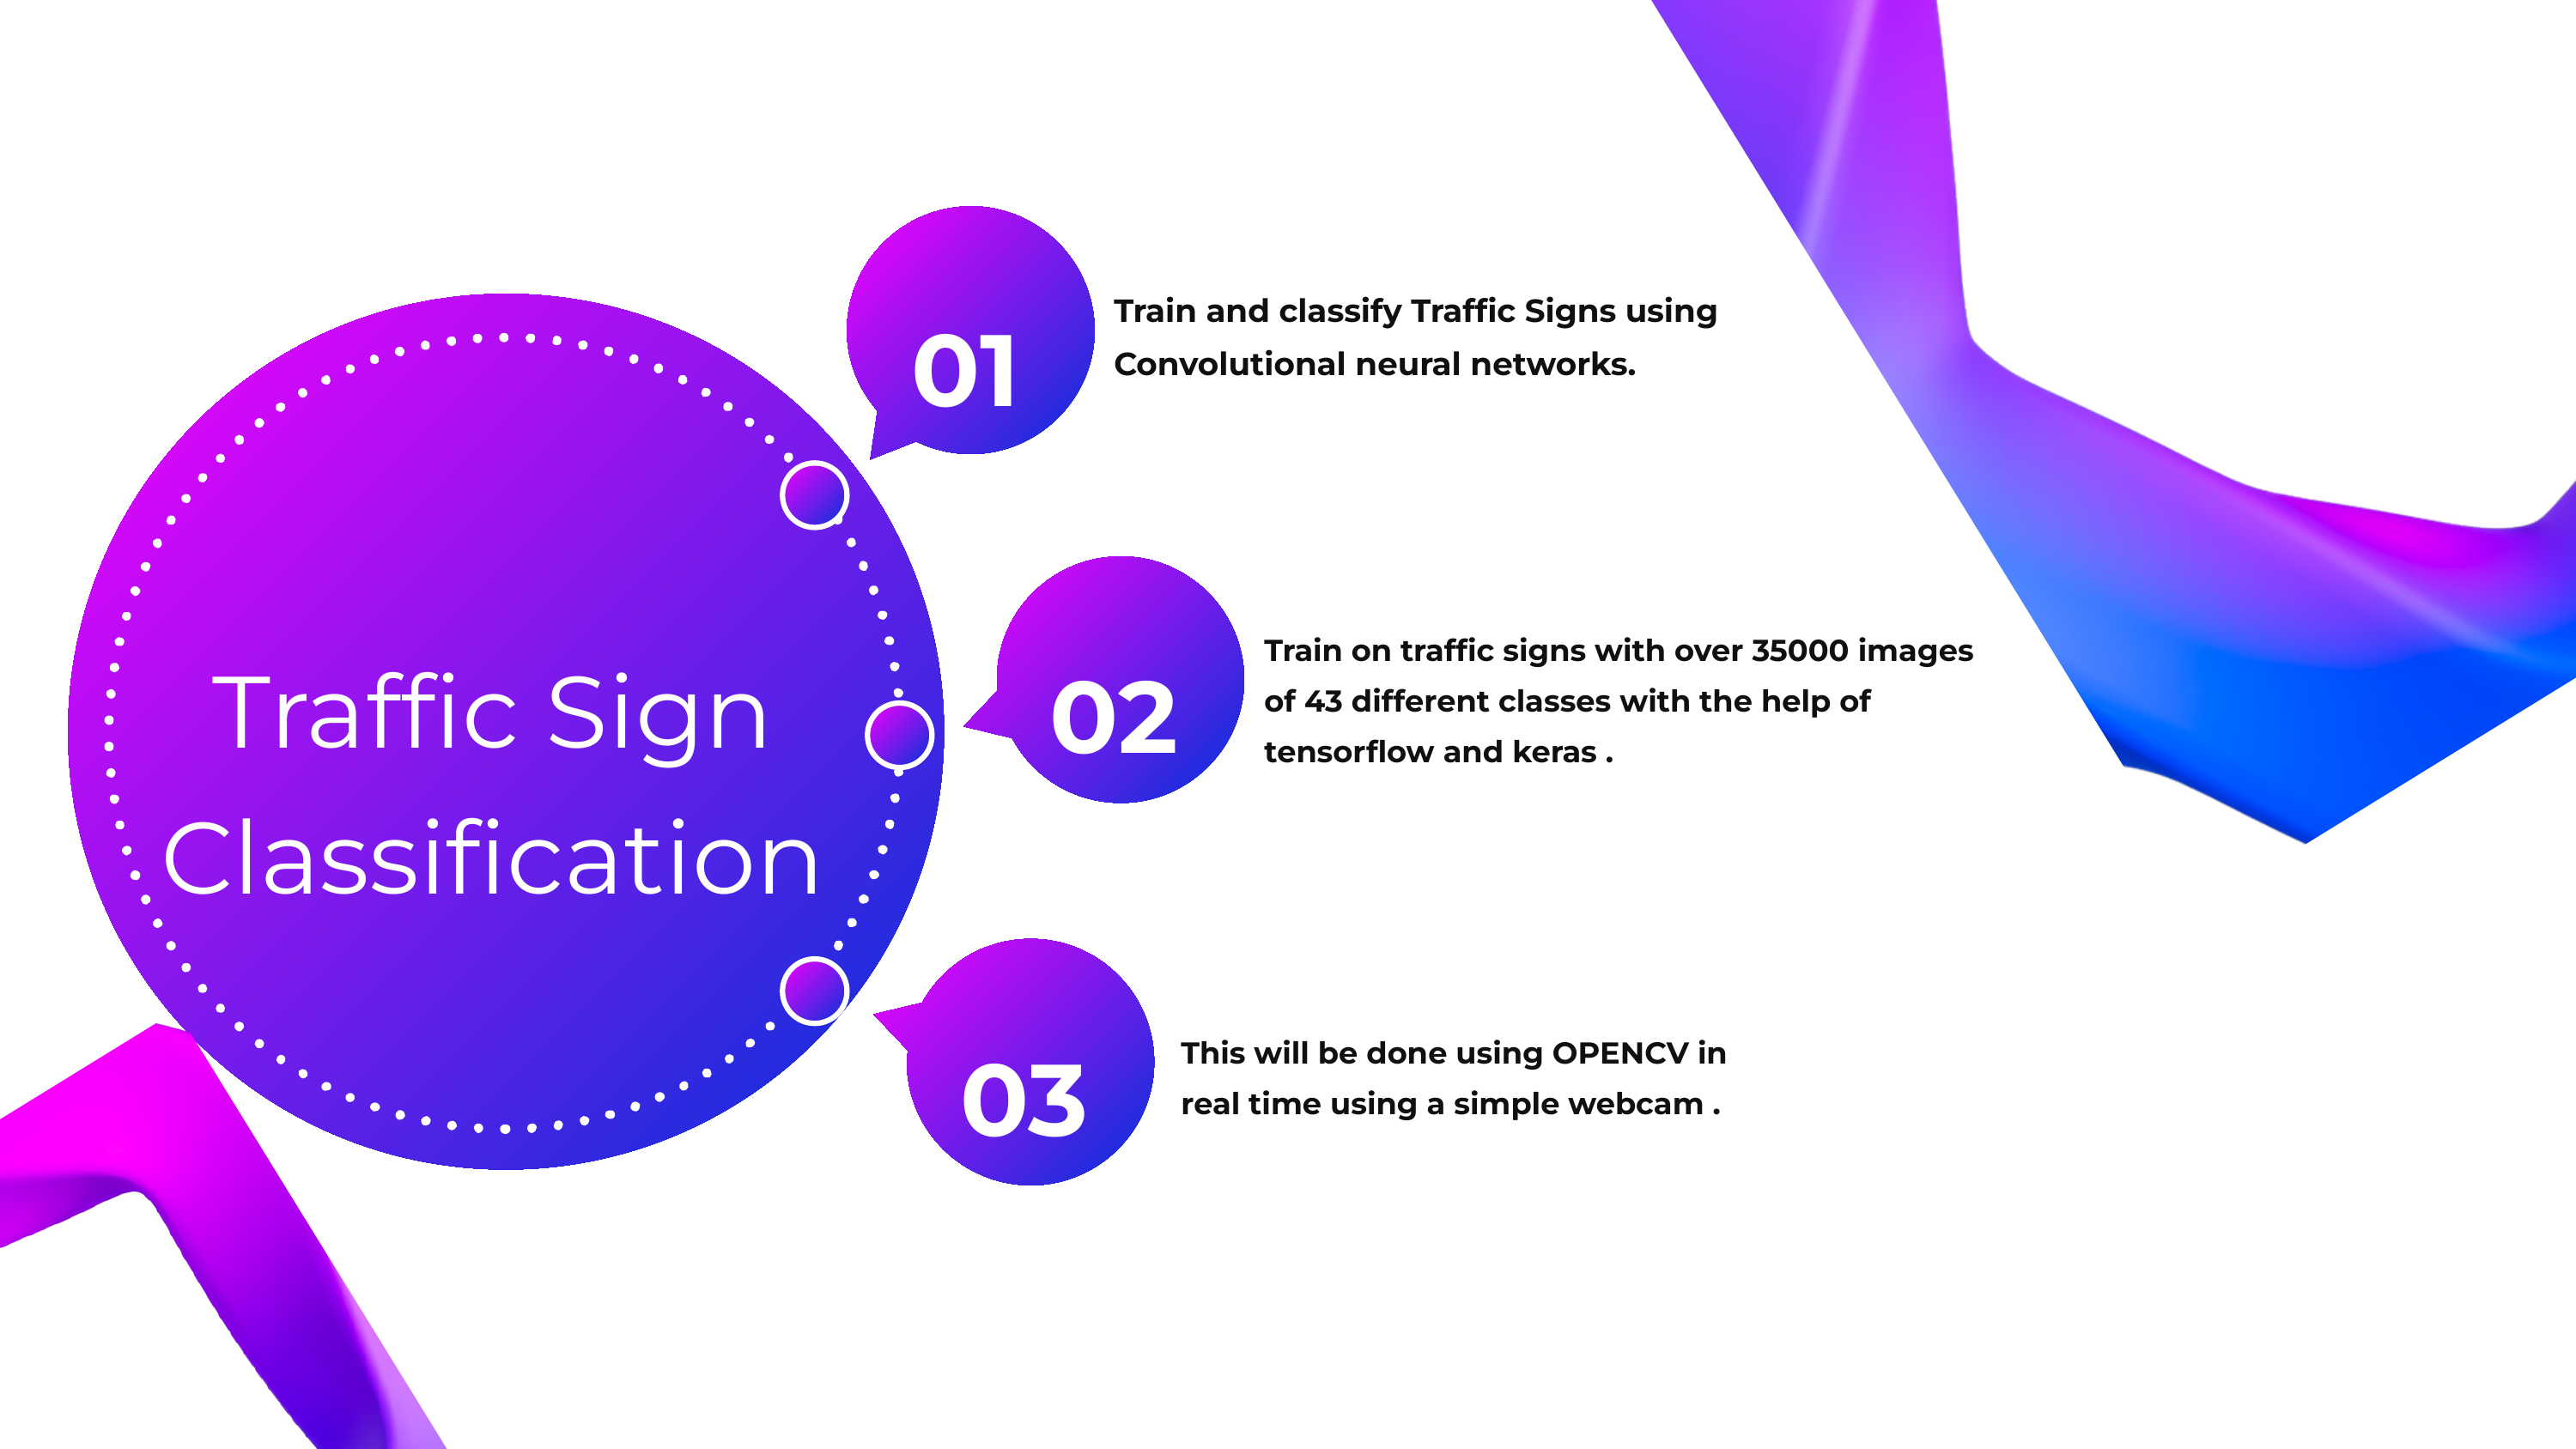

01
Train and classify Traffic Signs using Convolutional neural networks.

02
Train on traffic signs with over 35000 images of 43 different classes with the help of tensorflow and keras .
Traffic Sign Classification

03
This will be done using OPENCV in real time using a simple webcam .